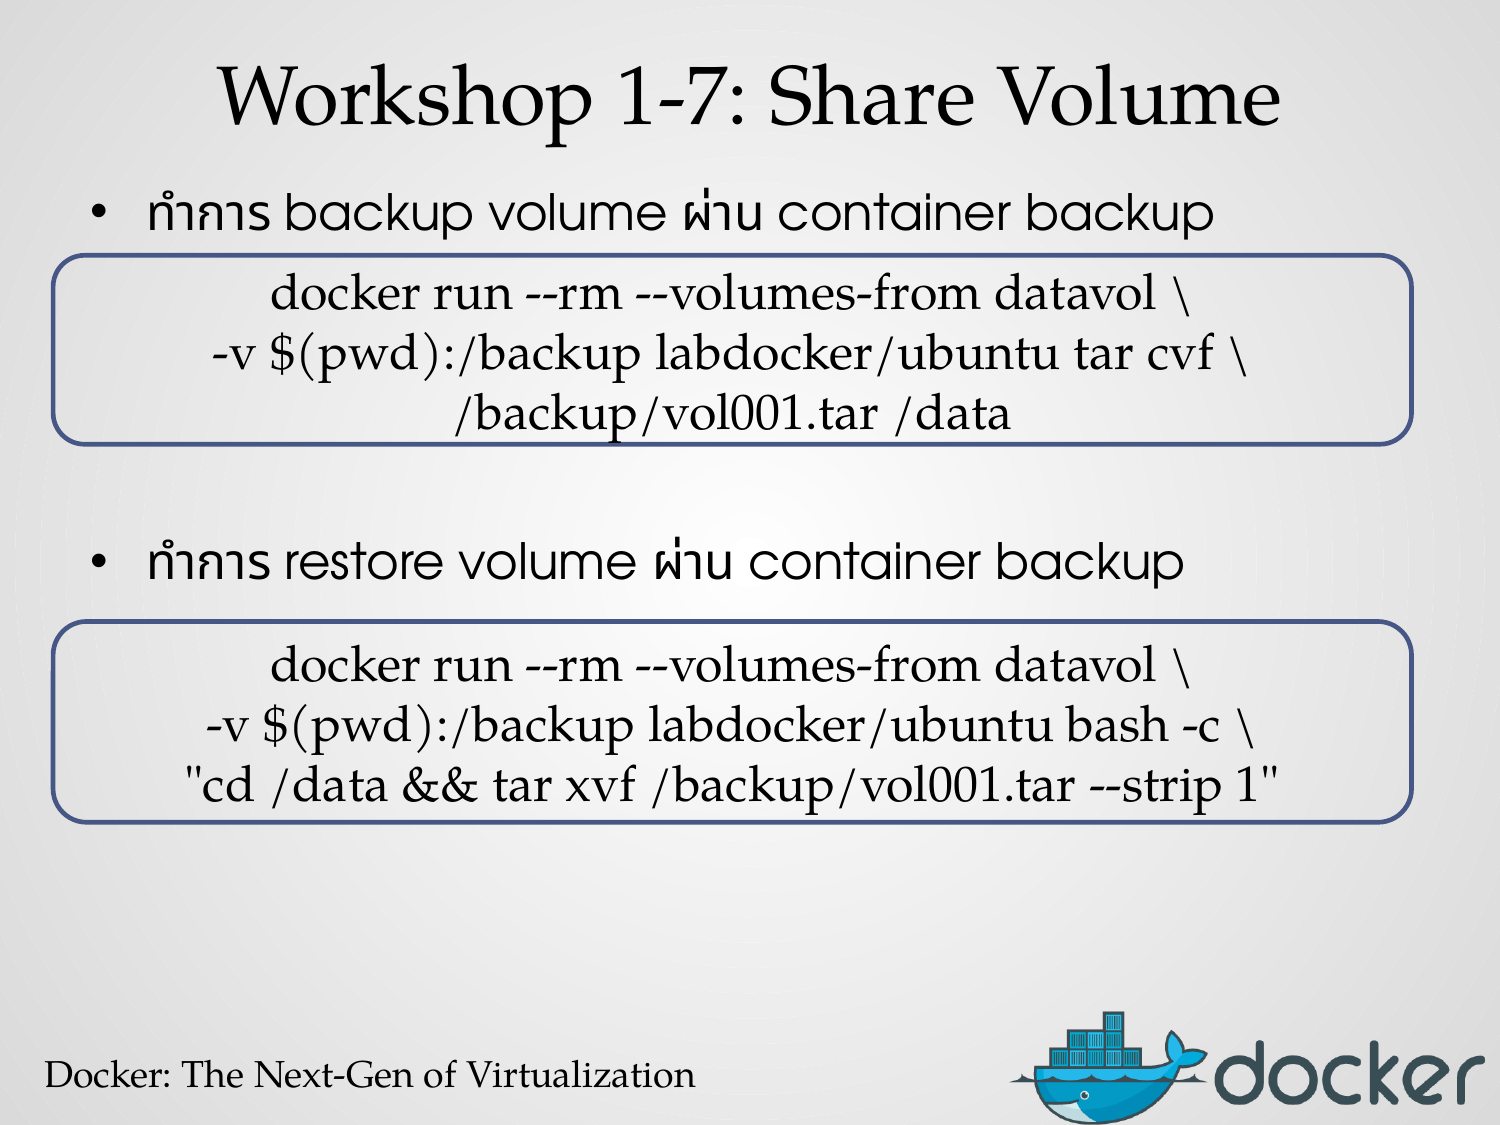

# Workshop 1-7: Share Volume
ทำการ backup volume ผ่าน container backup

ทำการ restore volume ผ่าน container backup

docker run --rm --volumes-from datavol \
-v $(pwd):/backup labdocker/ubuntu tar cvf \
/backup/vol001.tar /data
docker run --rm --volumes-from datavol \
-v $(pwd):/backup labdocker/ubuntu bash -c \
"cd /data && tar xvf /backup/vol001.tar --strip 1"
Docker: The Next-Gen of Virtualization